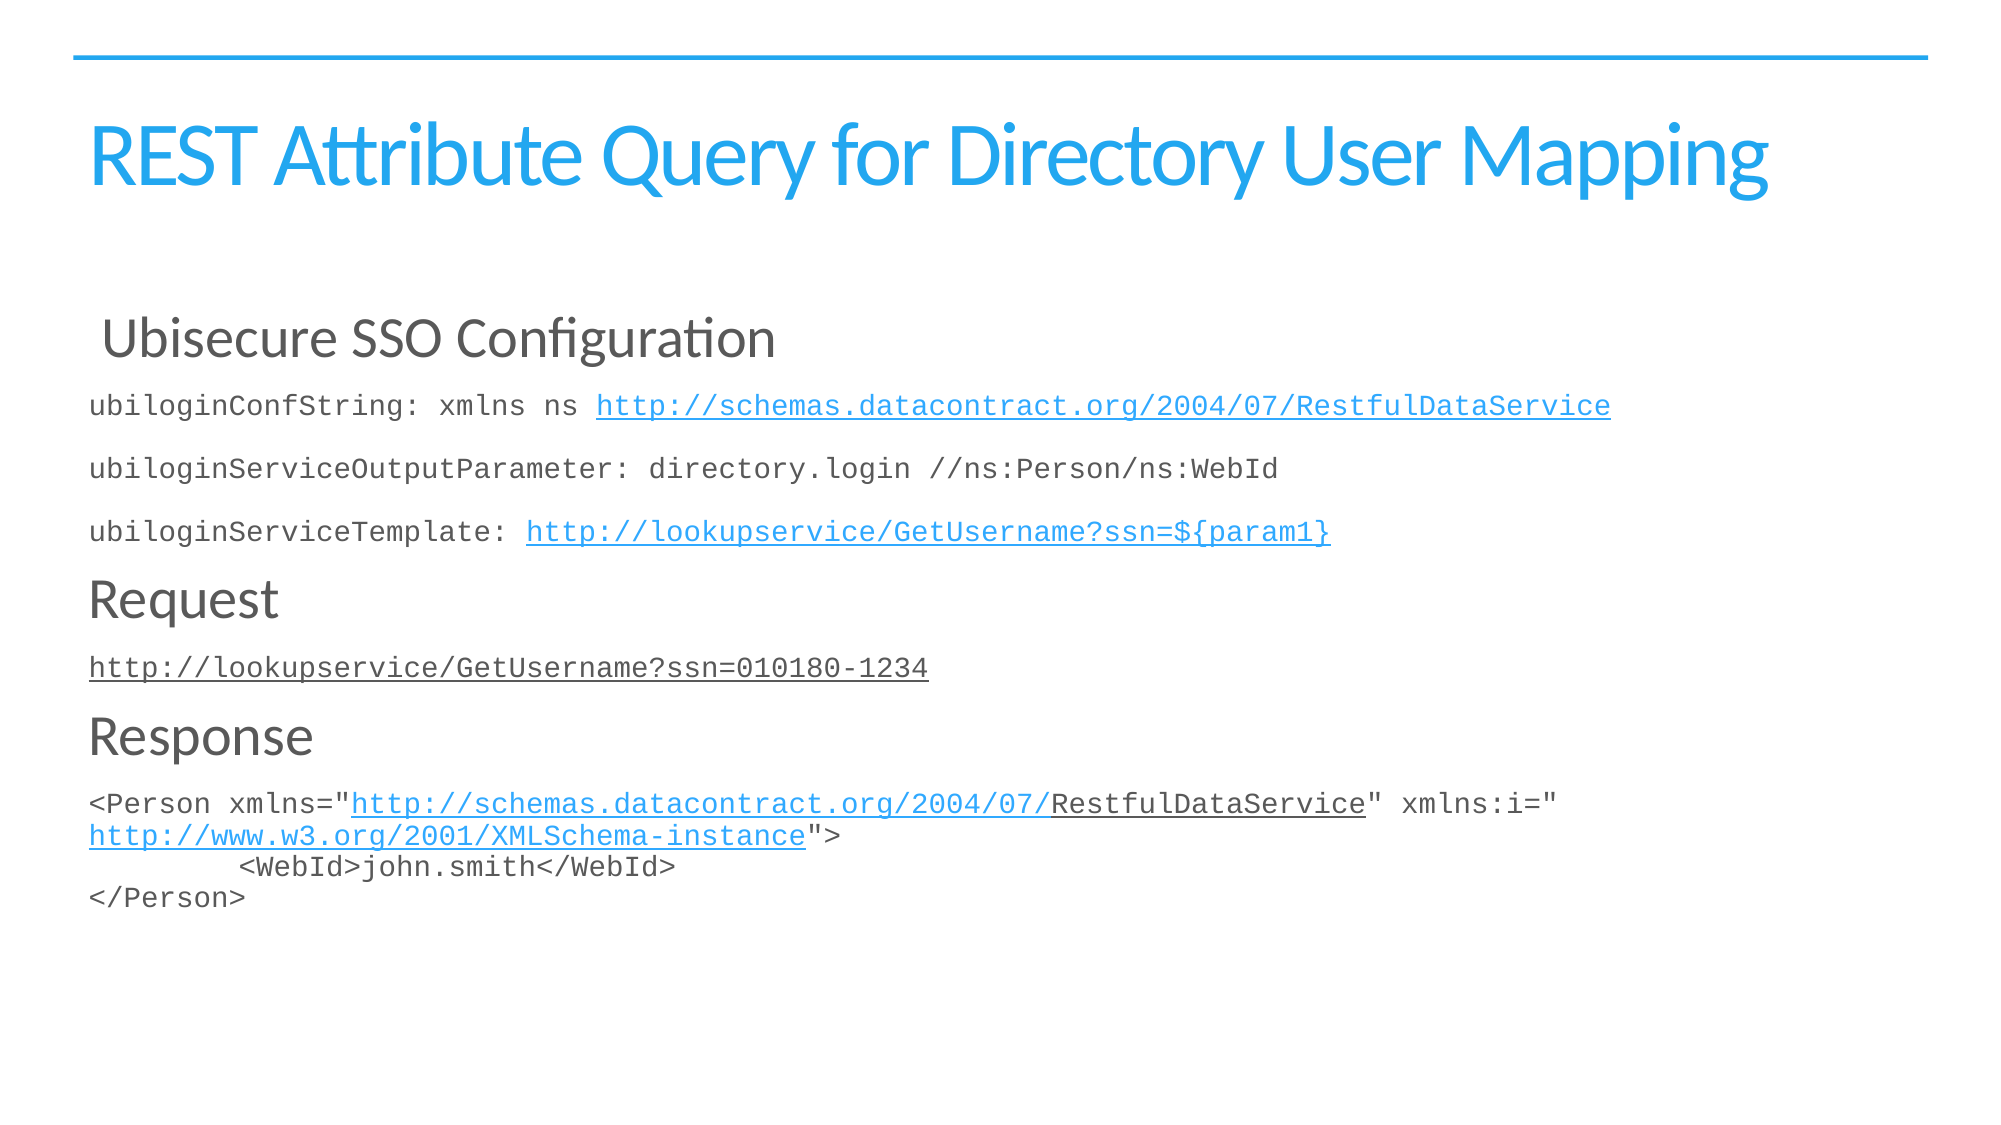

# REST Attribute Query for Directory User Mapping
 Ubisecure SSO Configuration
ubiloginConfString: xmlns ns http://schemas.datacontract.org/2004/07/RestfulDataService
ubiloginServiceOutputParameter: directory.login //ns:Person/ns:WebId
ubiloginServiceTemplate: http://lookupservice/GetUsername?ssn=${param1}
Request
http://lookupservice/GetUsername?ssn=010180-1234
Response
<Person xmlns="http://schemas.datacontract.org/2004/07/RestfulDataService" xmlns:i="http://www.w3.org/2001/XMLSchema-instance">
	<WebId>john.smith</WebId>
</Person>